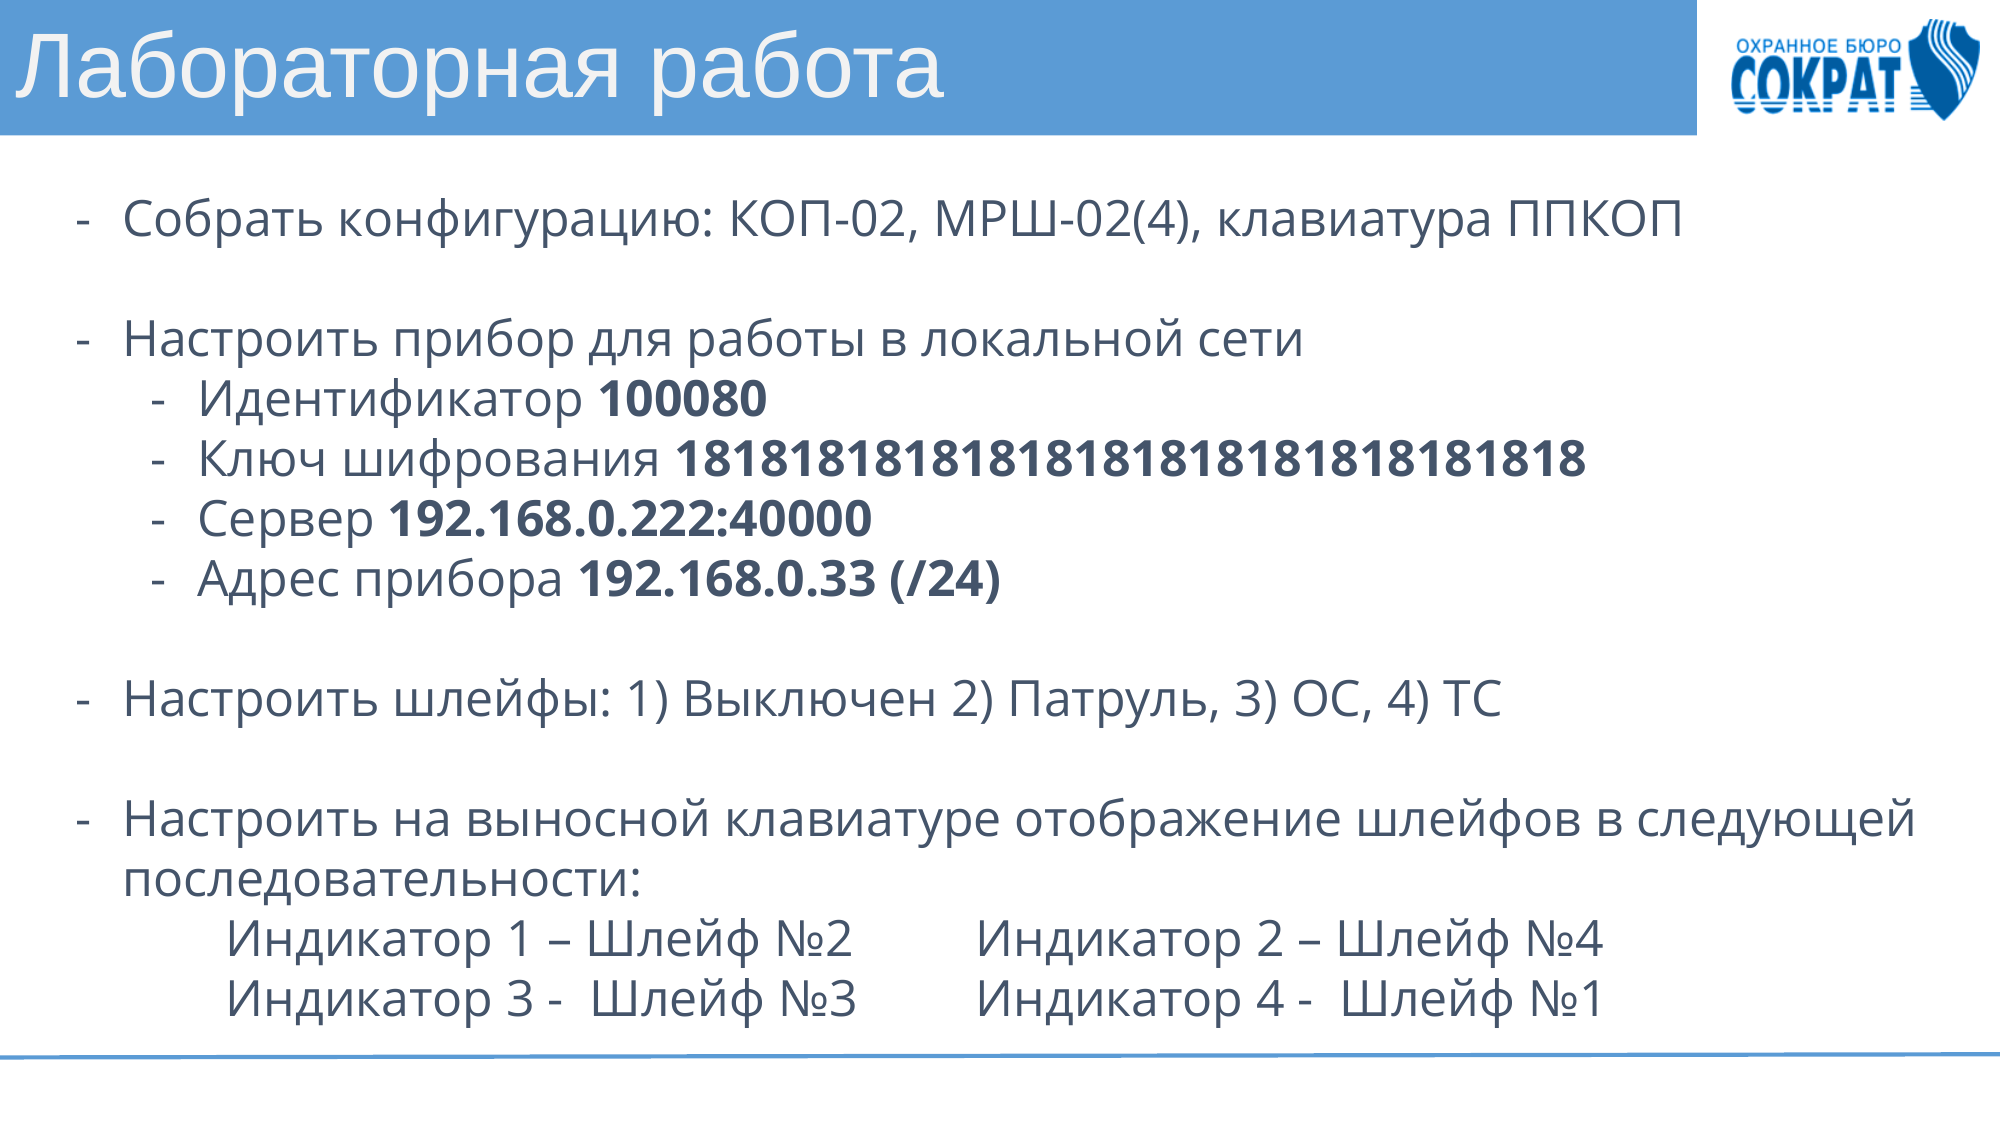

# Лабораторная работа
Собрать конфигурацию: КОП-02, МРШ-02(4), клавиатура ППКОП

Настроить прибор для работы в локальной сети
Идентификатор 100080
Ключ шифрования 18181818181818181818181818181818
Сервер 192.168.0.222:40000
Адрес прибора 192.168.0.33 (/24)

Настроить шлейфы: 1) Выключен 2) Патруль, 3) ОС, 4) ТС

Настроить на выносной клавиатуре отображение шлейфов в следующей последовательности:
Индикатор 1 – Шлейф №2	Индикатор 2 – Шлейф №4
Индикатор 3 -  Шлейф №3	Индикатор 4 -  Шлейф №1